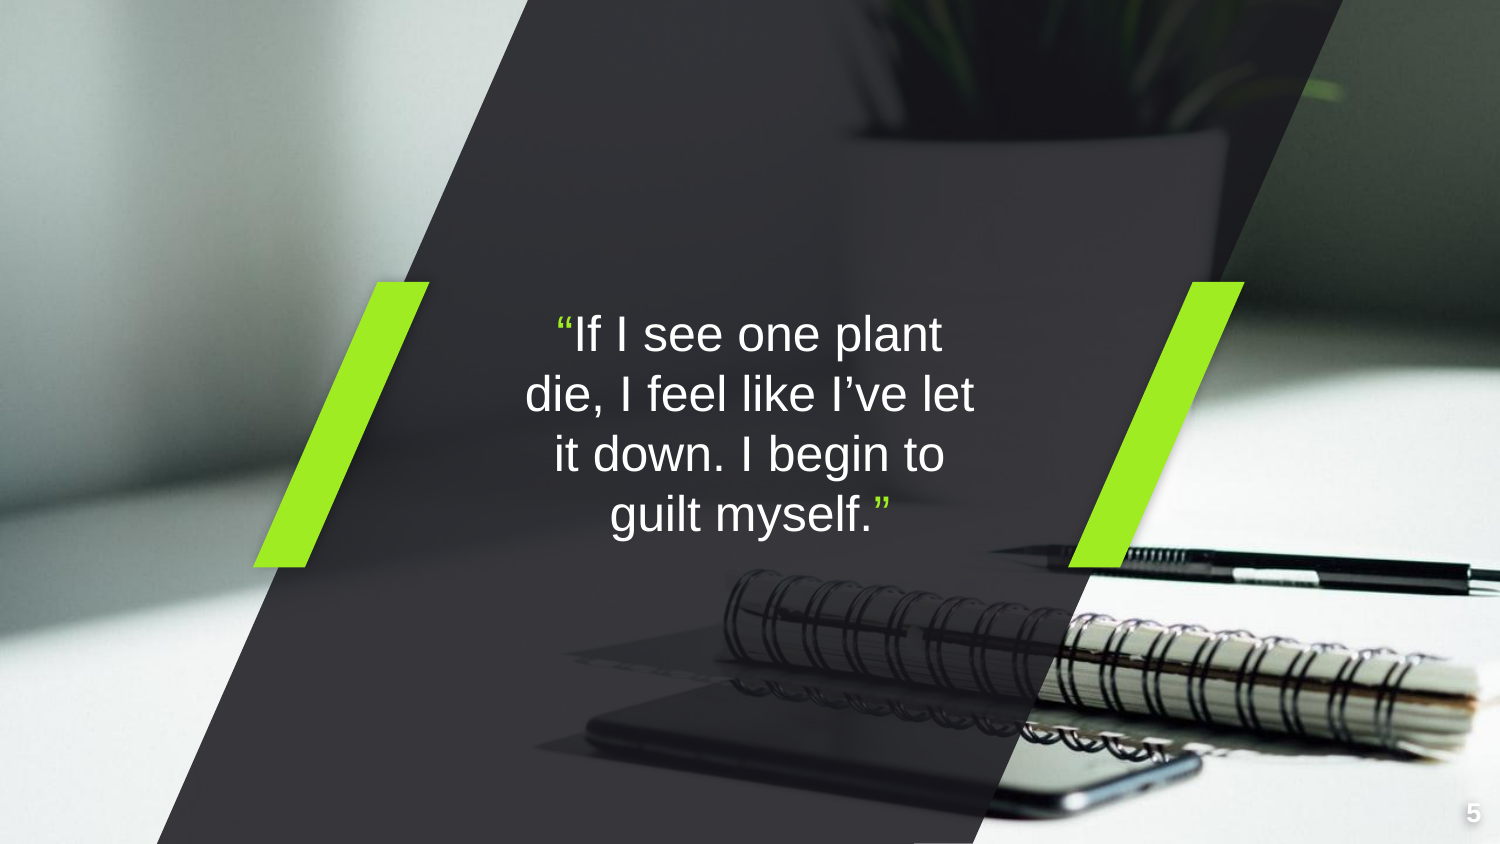

“If I see one plant die, I feel like I’ve let it down. I begin to guilt myself.”
5